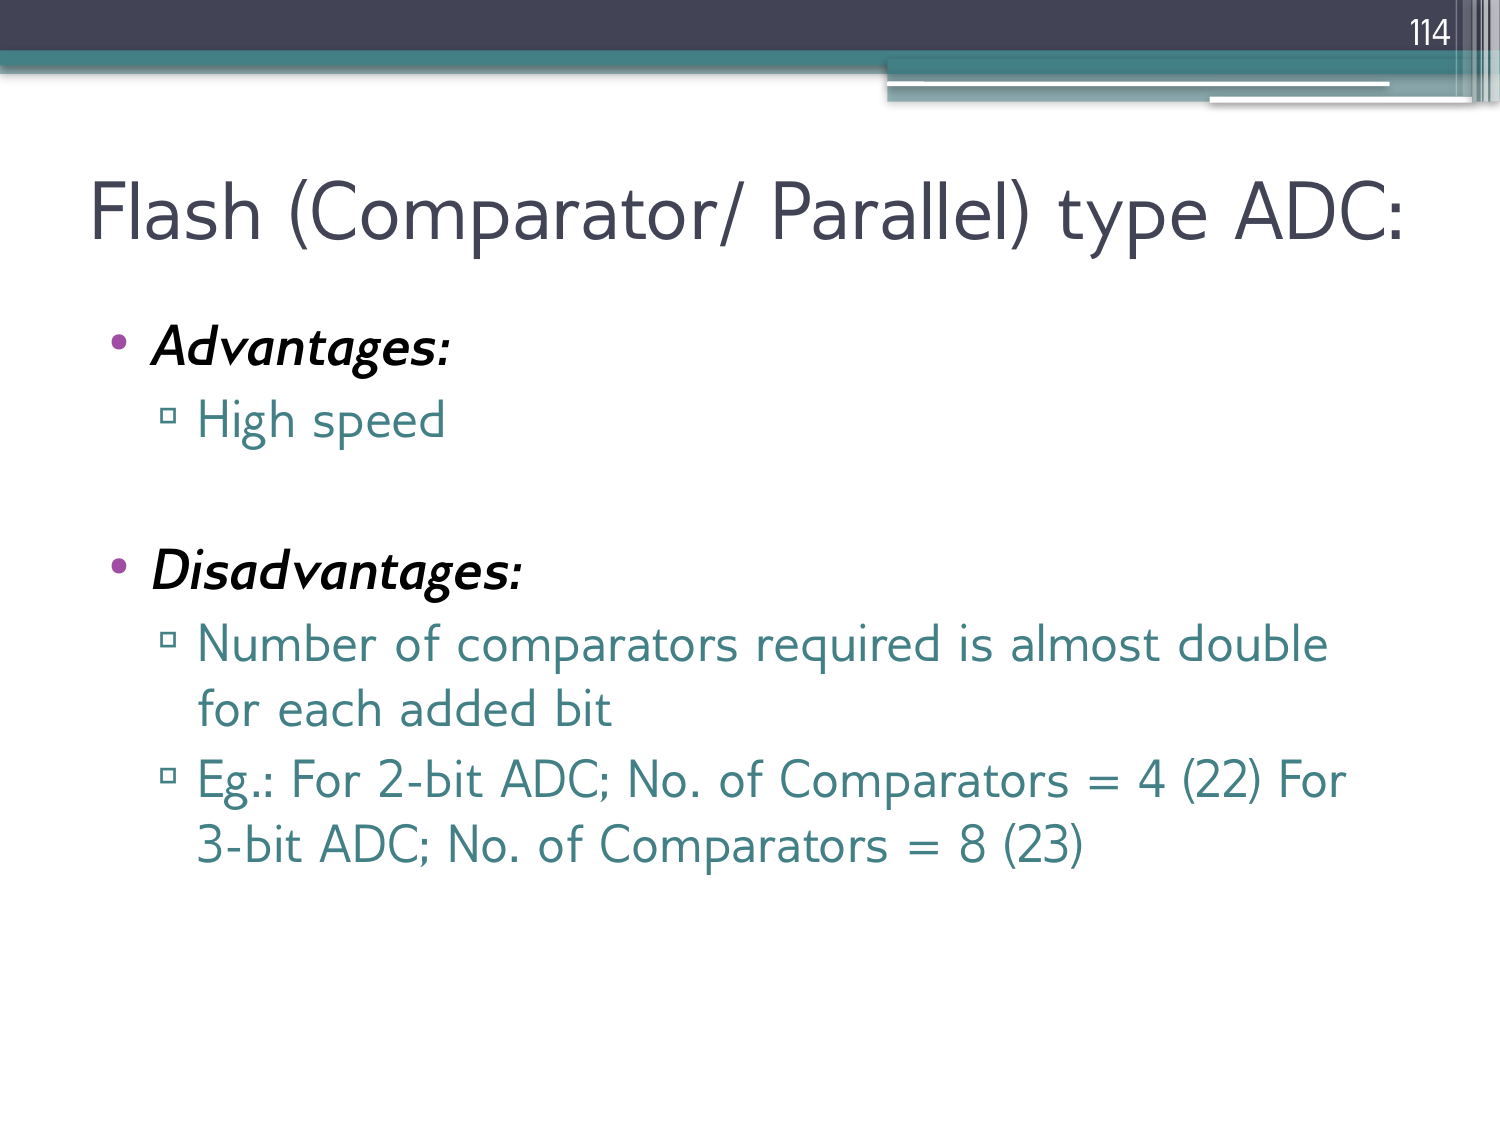

114
# Flash (Comparator/ Parallel) type ADC:
Advantages:
High speed

Disadvantages:
Number of comparators required is almost double for each added bit
Eg.: For 2-bit ADC; No. of Comparators = 4 (22) For 3-bit ADC; No. of Comparators = 8 (23)